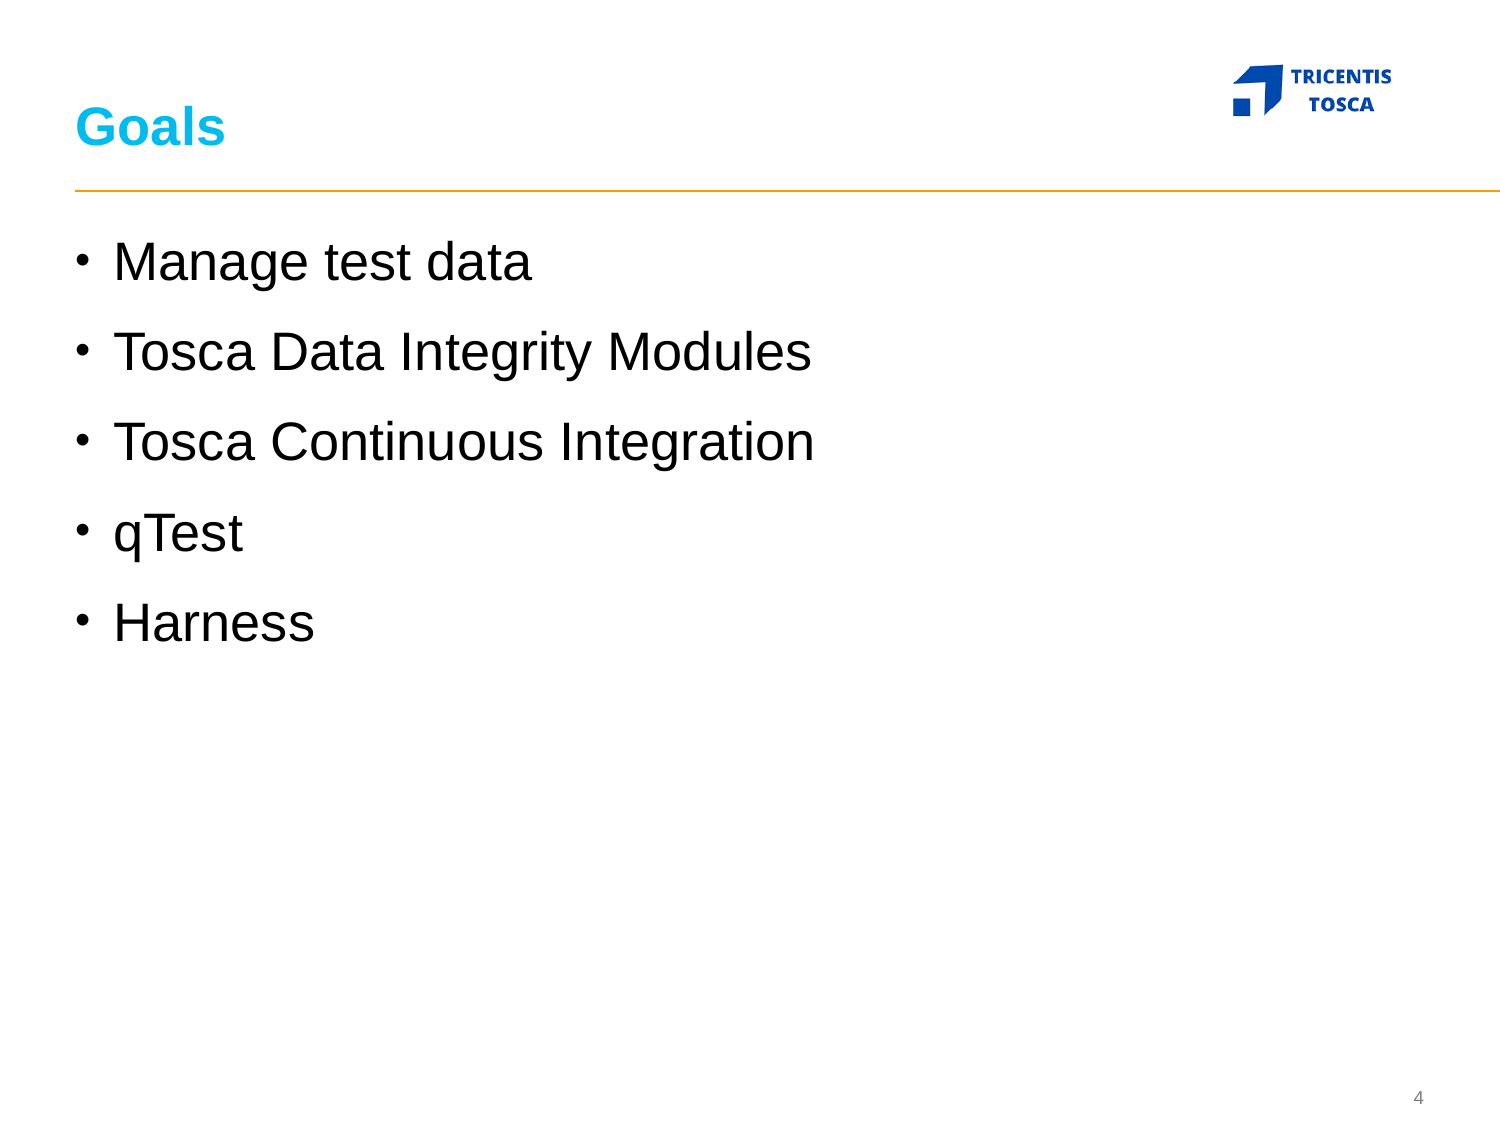

# Goals
Manage test data
Tosca Data Integrity Modules
Tosca Continuous Integration
qTest
Harness